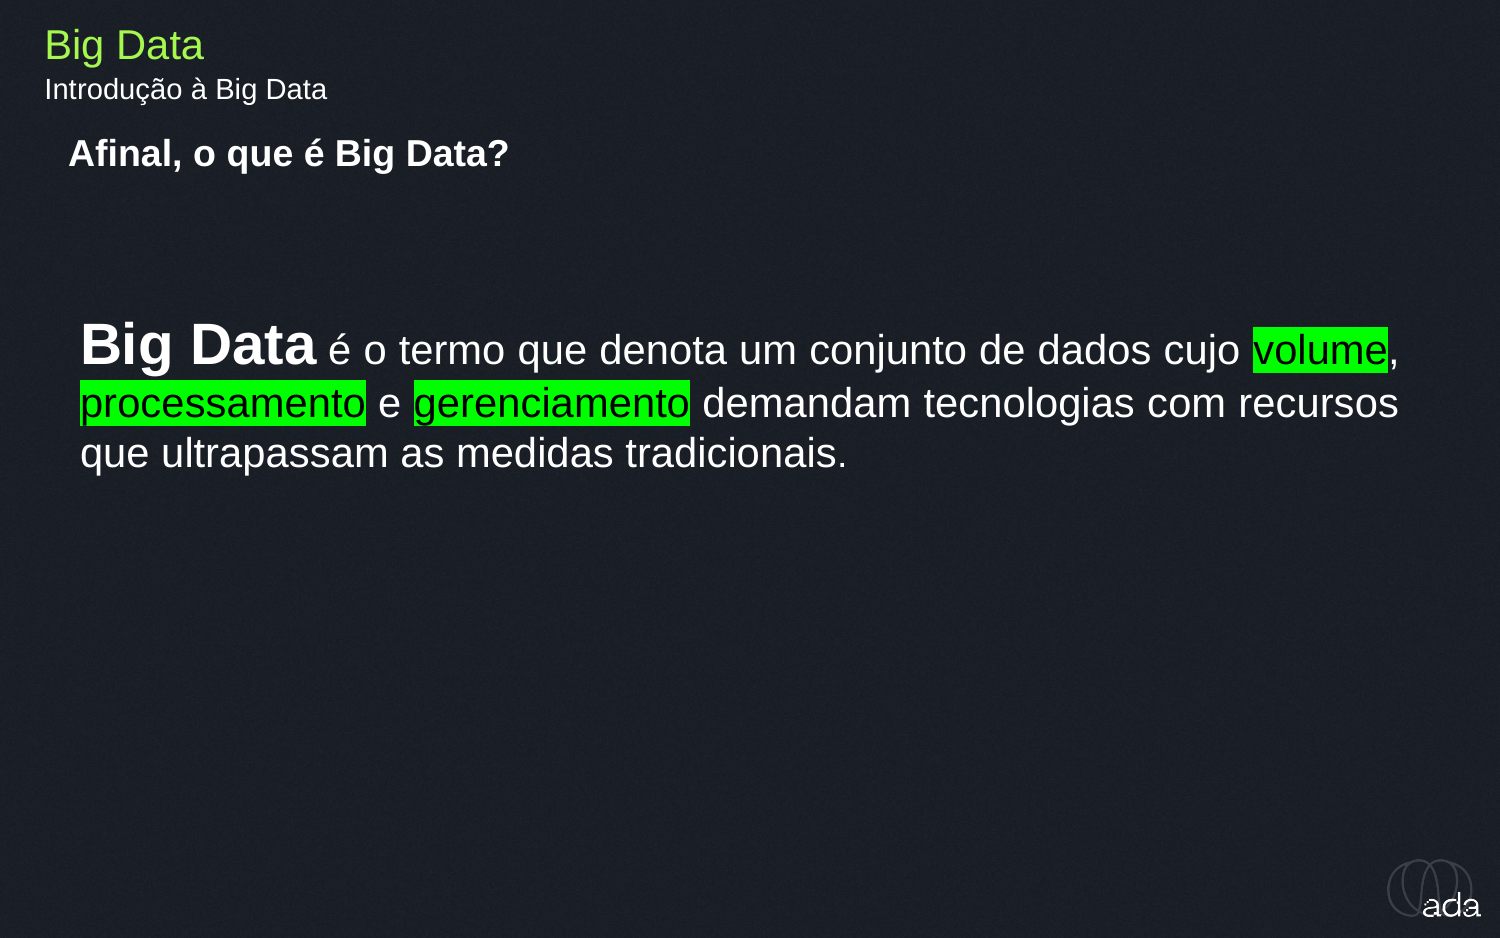

Big Data
Introdução à Big Data
Afinal, o que é Big Data?
Big Data é o termo que denota um conjunto de dados cujo volume, processamento e gerenciamento demandam tecnologias com recursos que ultrapassam as medidas tradicionais.